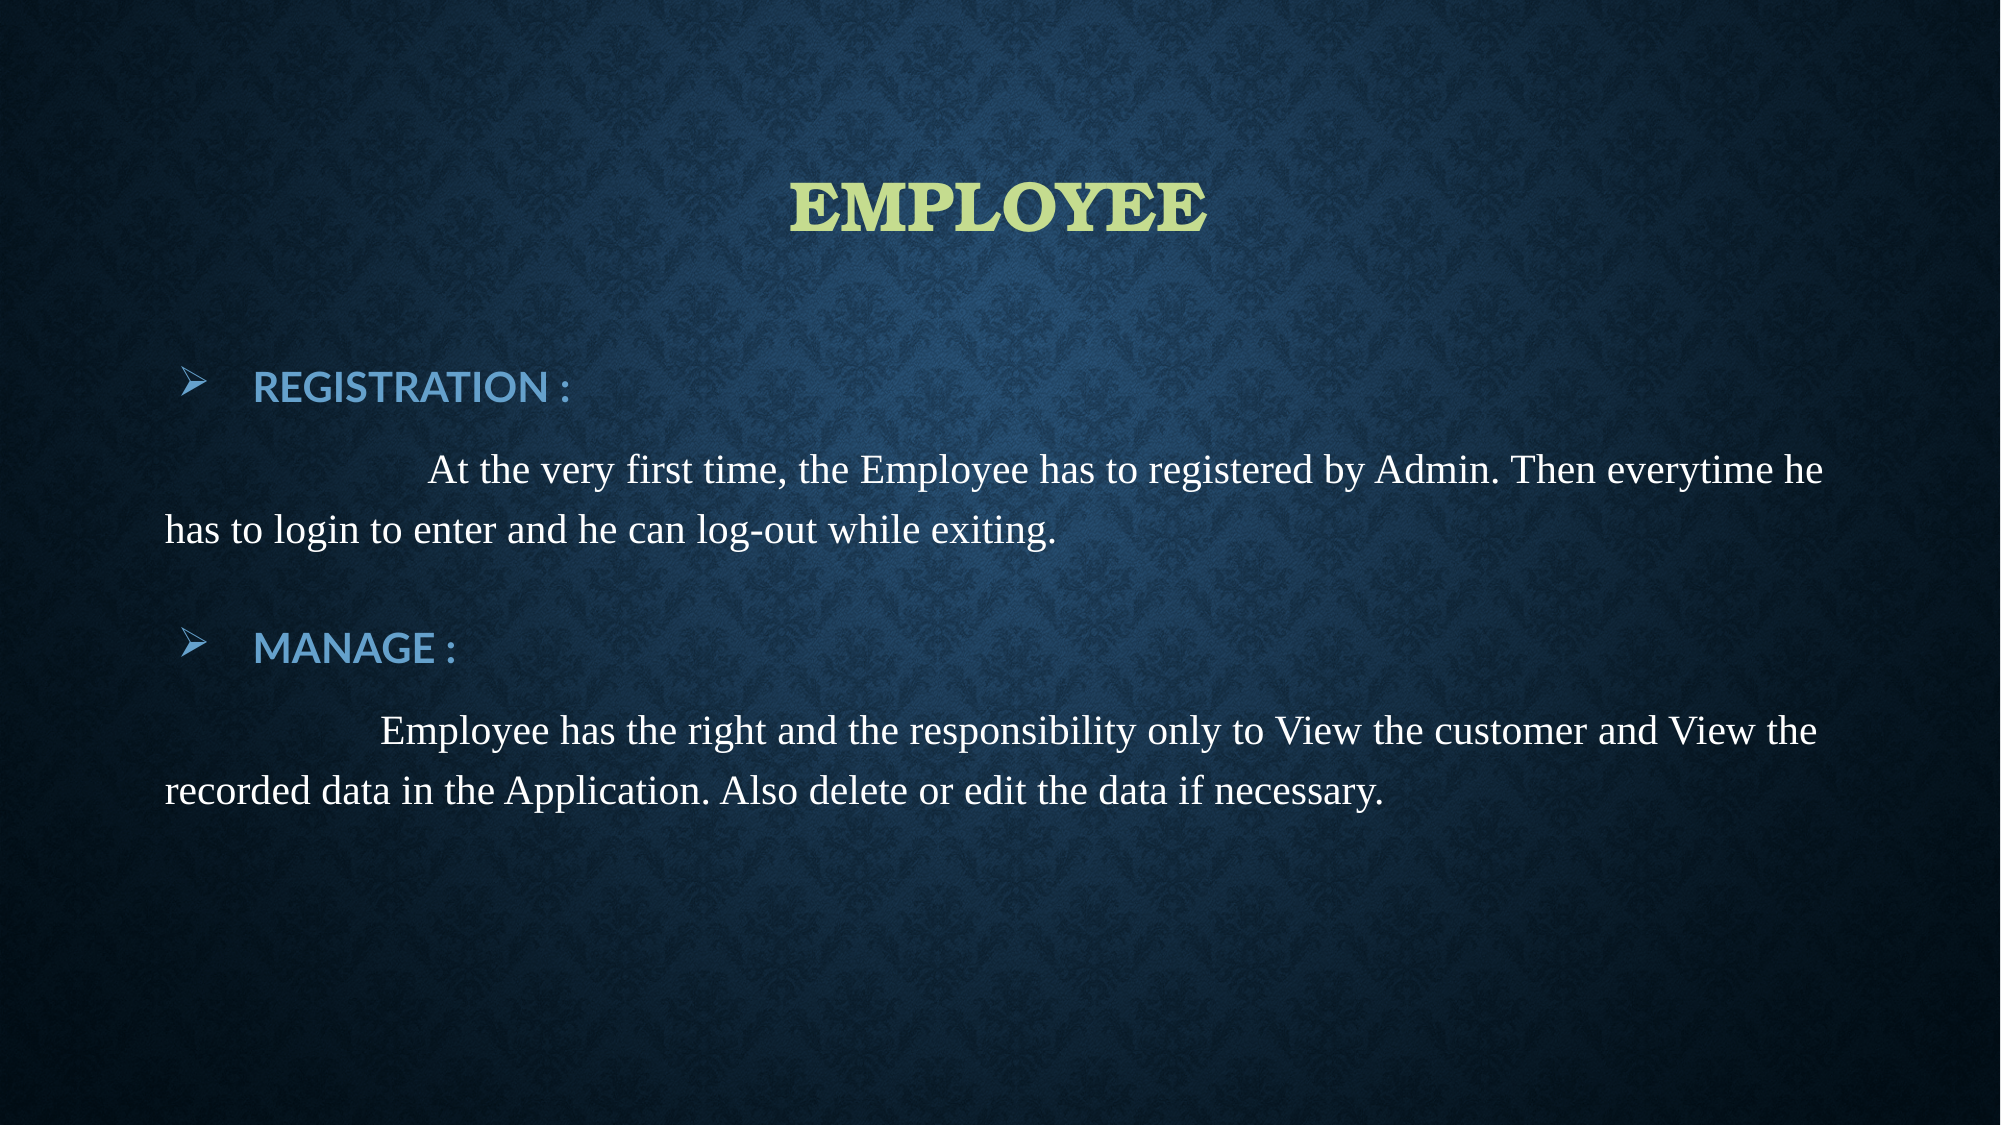

# EMPLOYEE
REGISTRATION :
                         At the very first time, the Employee has to registered by Admin. Then everytime he has to login to enter and he can log-out while exiting.

MANAGE :
                     Employee has the right and the responsibility only to View the customer and View the recorded data in the Application. Also delete or edit the data if necessary.